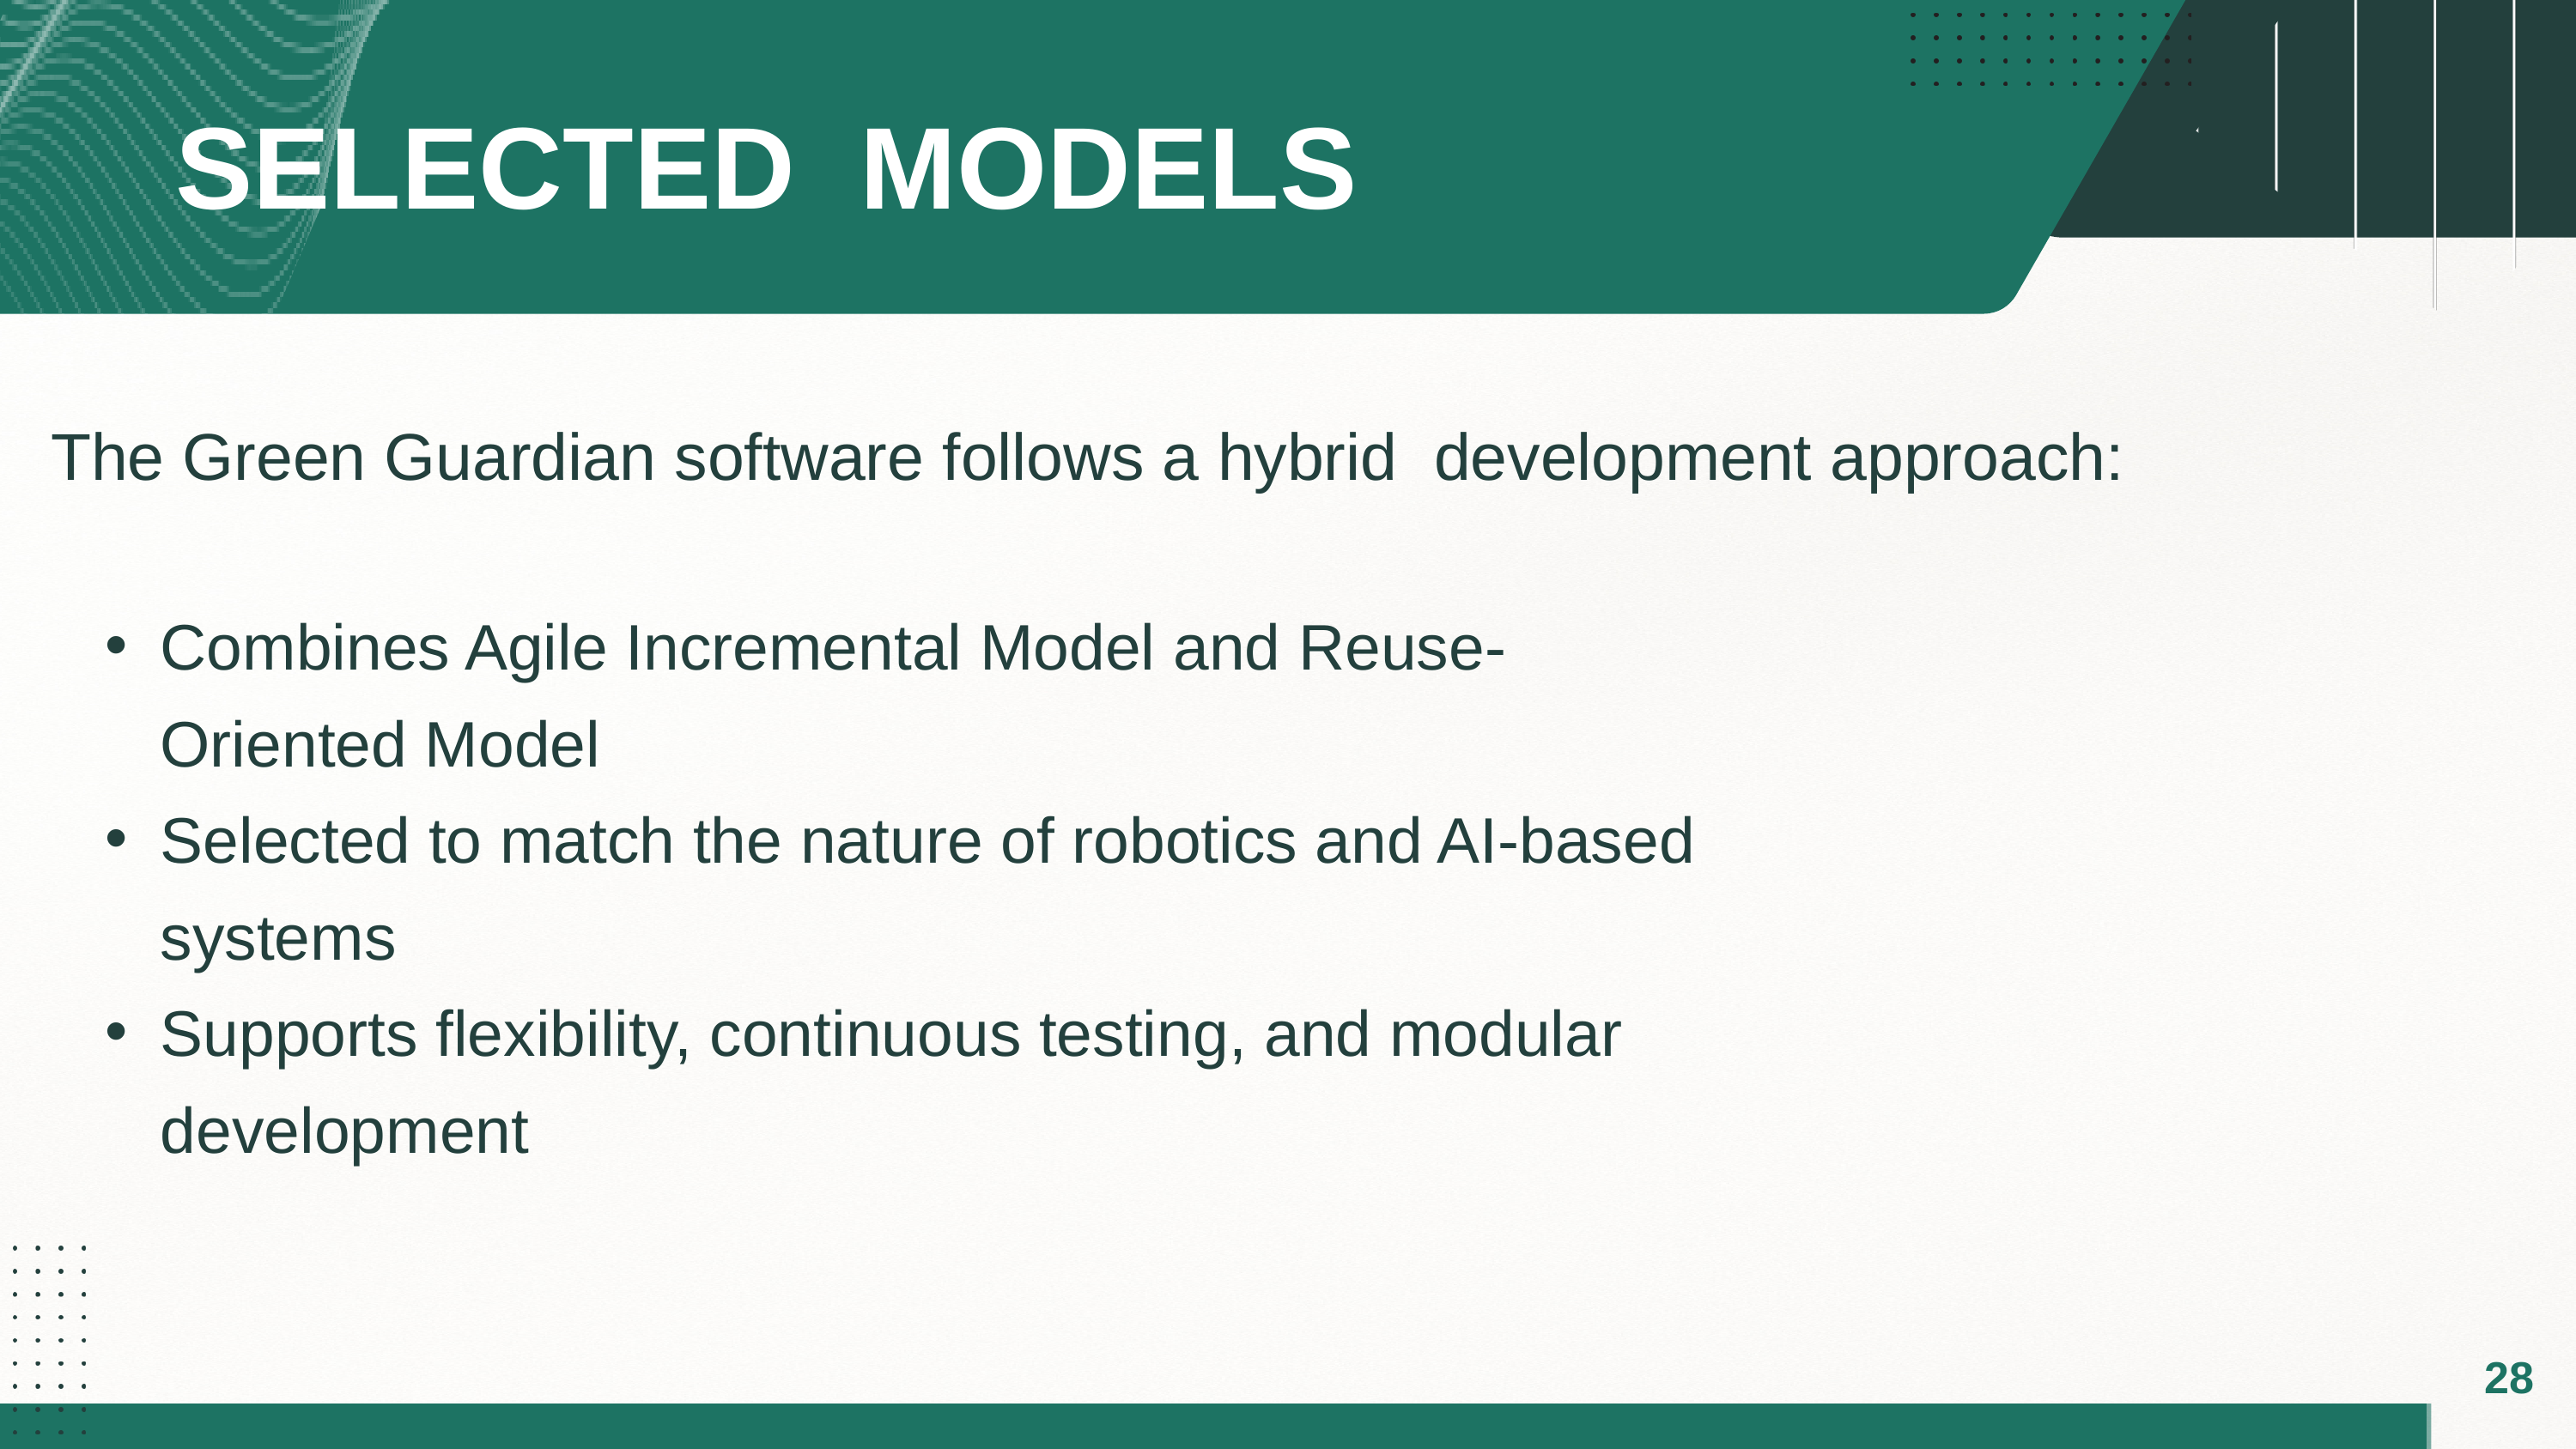

SELECTED  MODELS
The Green Guardian software follows a hybrid  development approach:

Combines Agile Incremental Model and Reuse-Oriented Model
Selected to match the nature of robotics and AI-based systems
Supports flexibility, continuous testing, and modular development

28